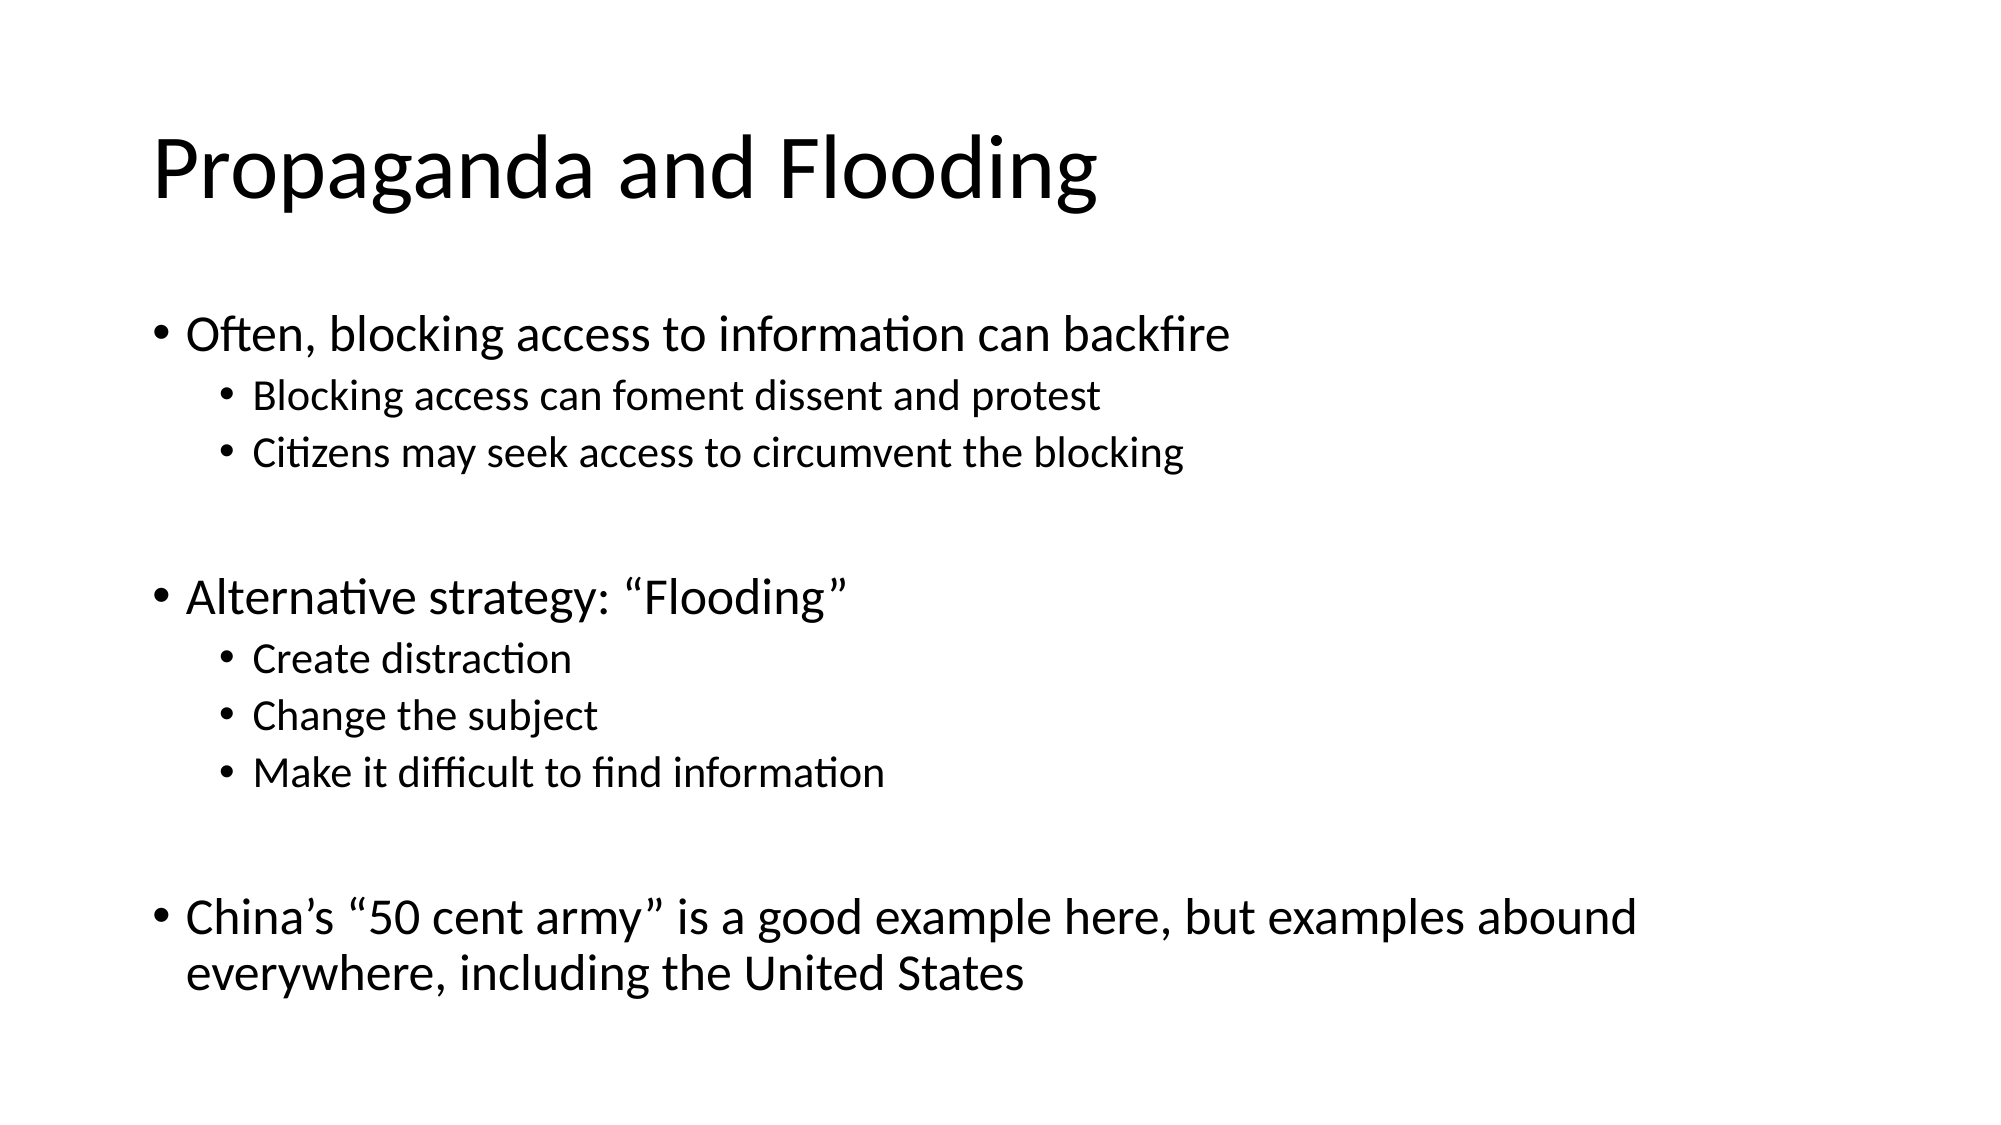

# Propaganda and Flooding
Often, blocking access to information can backfire
Blocking access can foment dissent and protest
Citizens may seek access to circumvent the blocking

Alternative strategy: “Flooding”
Create distraction
Change the subject
Make it difficult to find information

China’s “50 cent army” is a good example here, but examples abound everywhere, including the United States